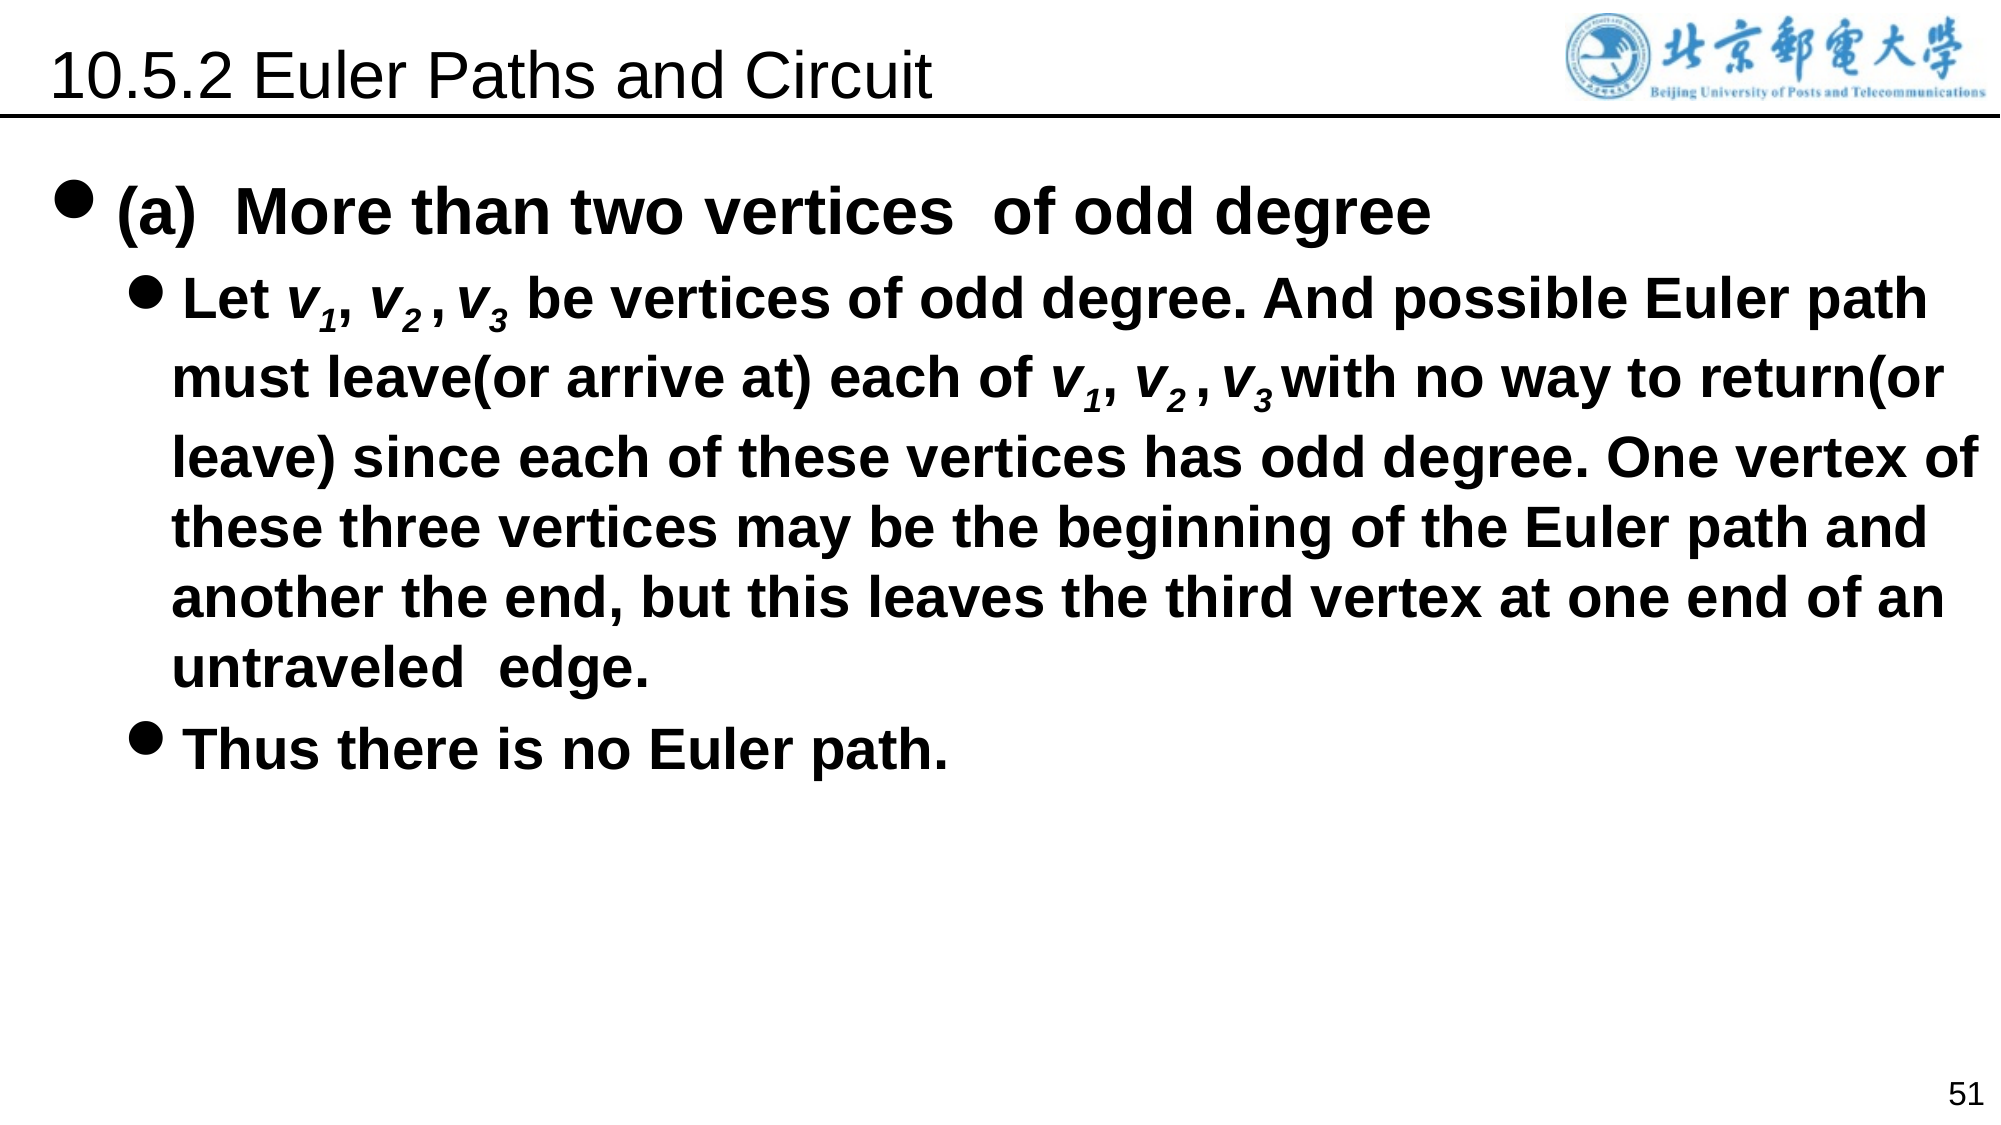

10.5.2 Euler Paths and Circuit
(a)  More than two vertices  of odd degree
Let v1, v2 , v3  be vertices of odd degree. And possible Euler path must leave(or arrive at) each of v1, v2 , v3 with no way to return(or leave) since each of these vertices has odd degree. One vertex of these three vertices may be the beginning of the Euler path and another the end, but this leaves the third vertex at one end of an untraveled  edge.
Thus there is no Euler path.